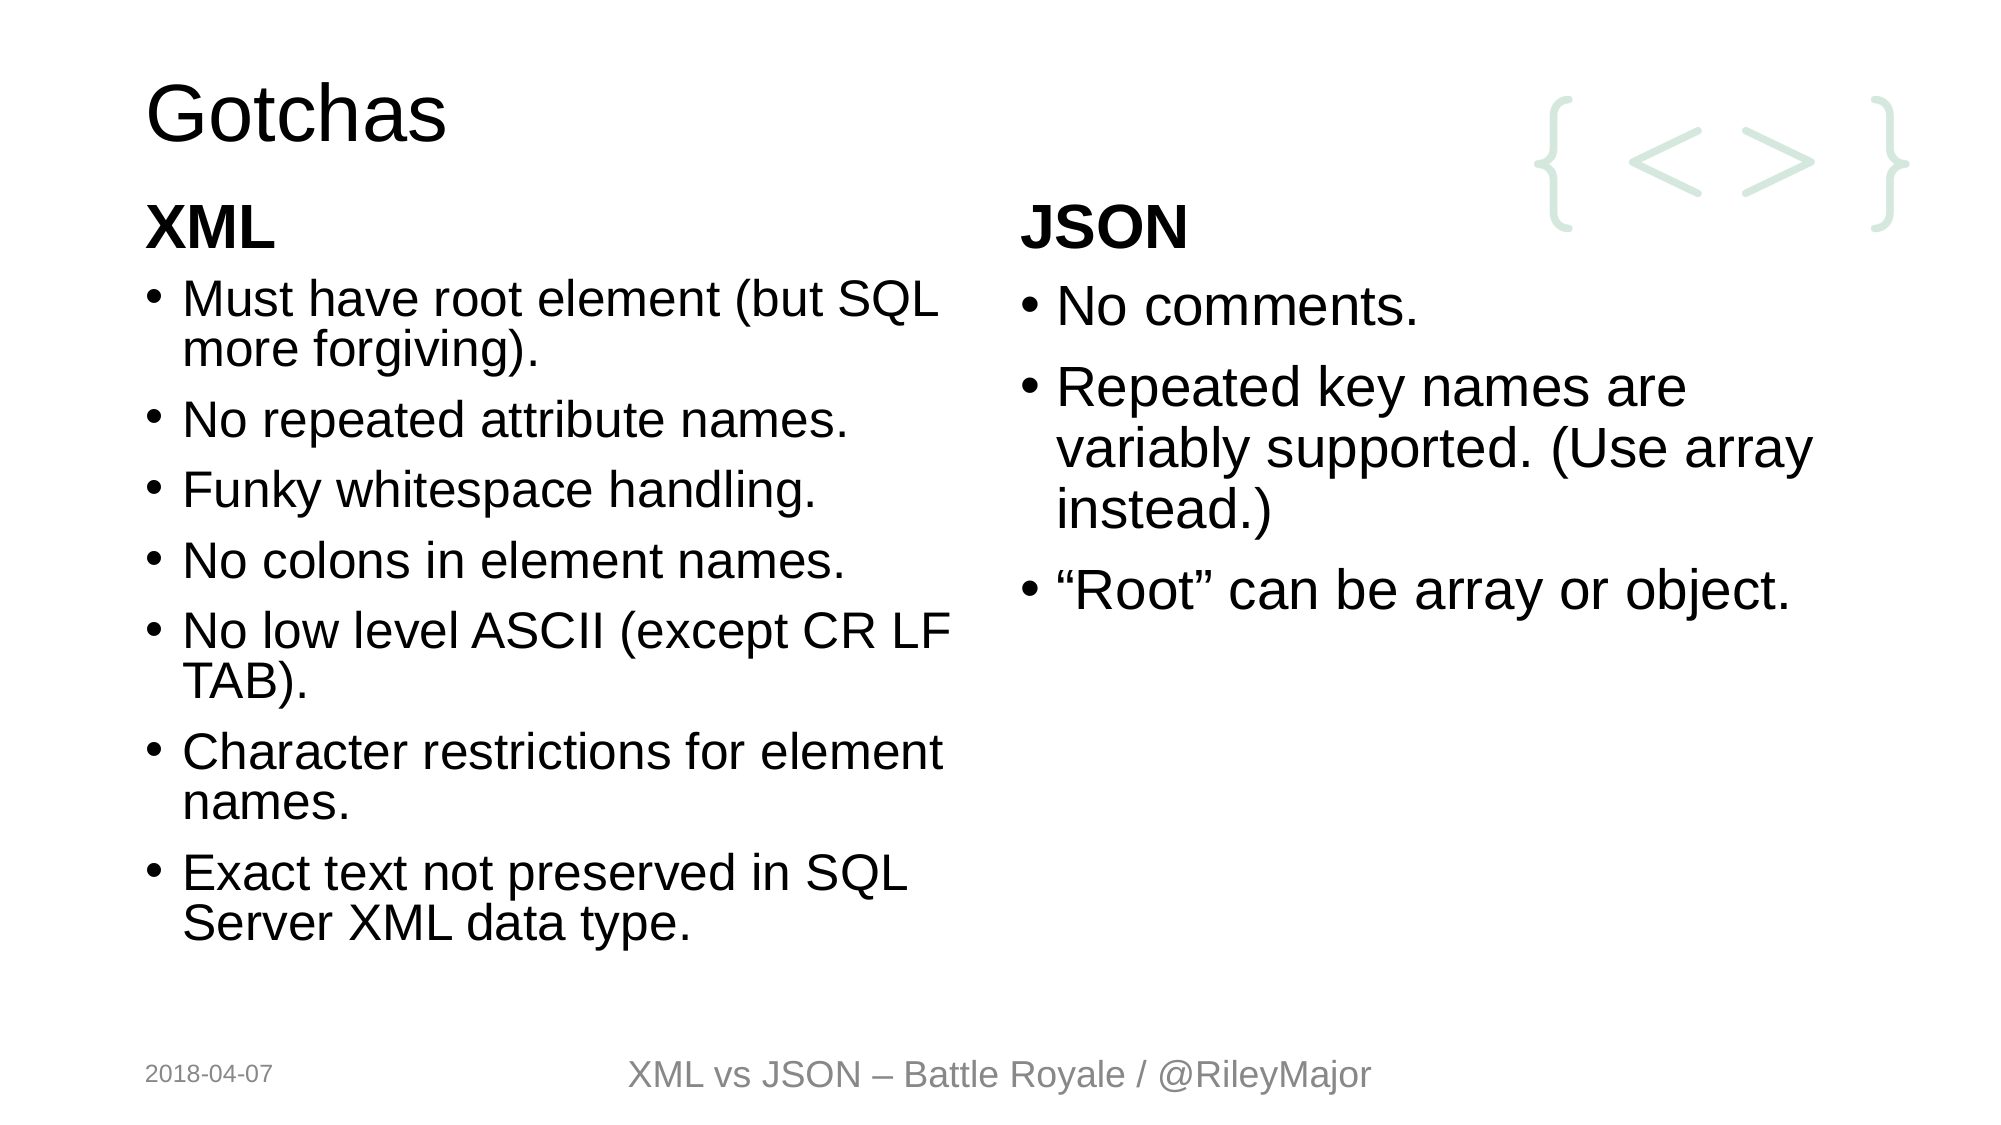

# Gotchas
XML
JSON
Must have root element (but SQL more forgiving).
No repeated attribute names.
Funky whitespace handling.
No colons in element names.
No low level ASCII (except CR LF TAB).
Character restrictions for element names.
Exact text not preserved in SQL Server XML data type.
No comments.
Repeated key names are variably supported. (Use array instead.)
“Root” can be array or object.
55